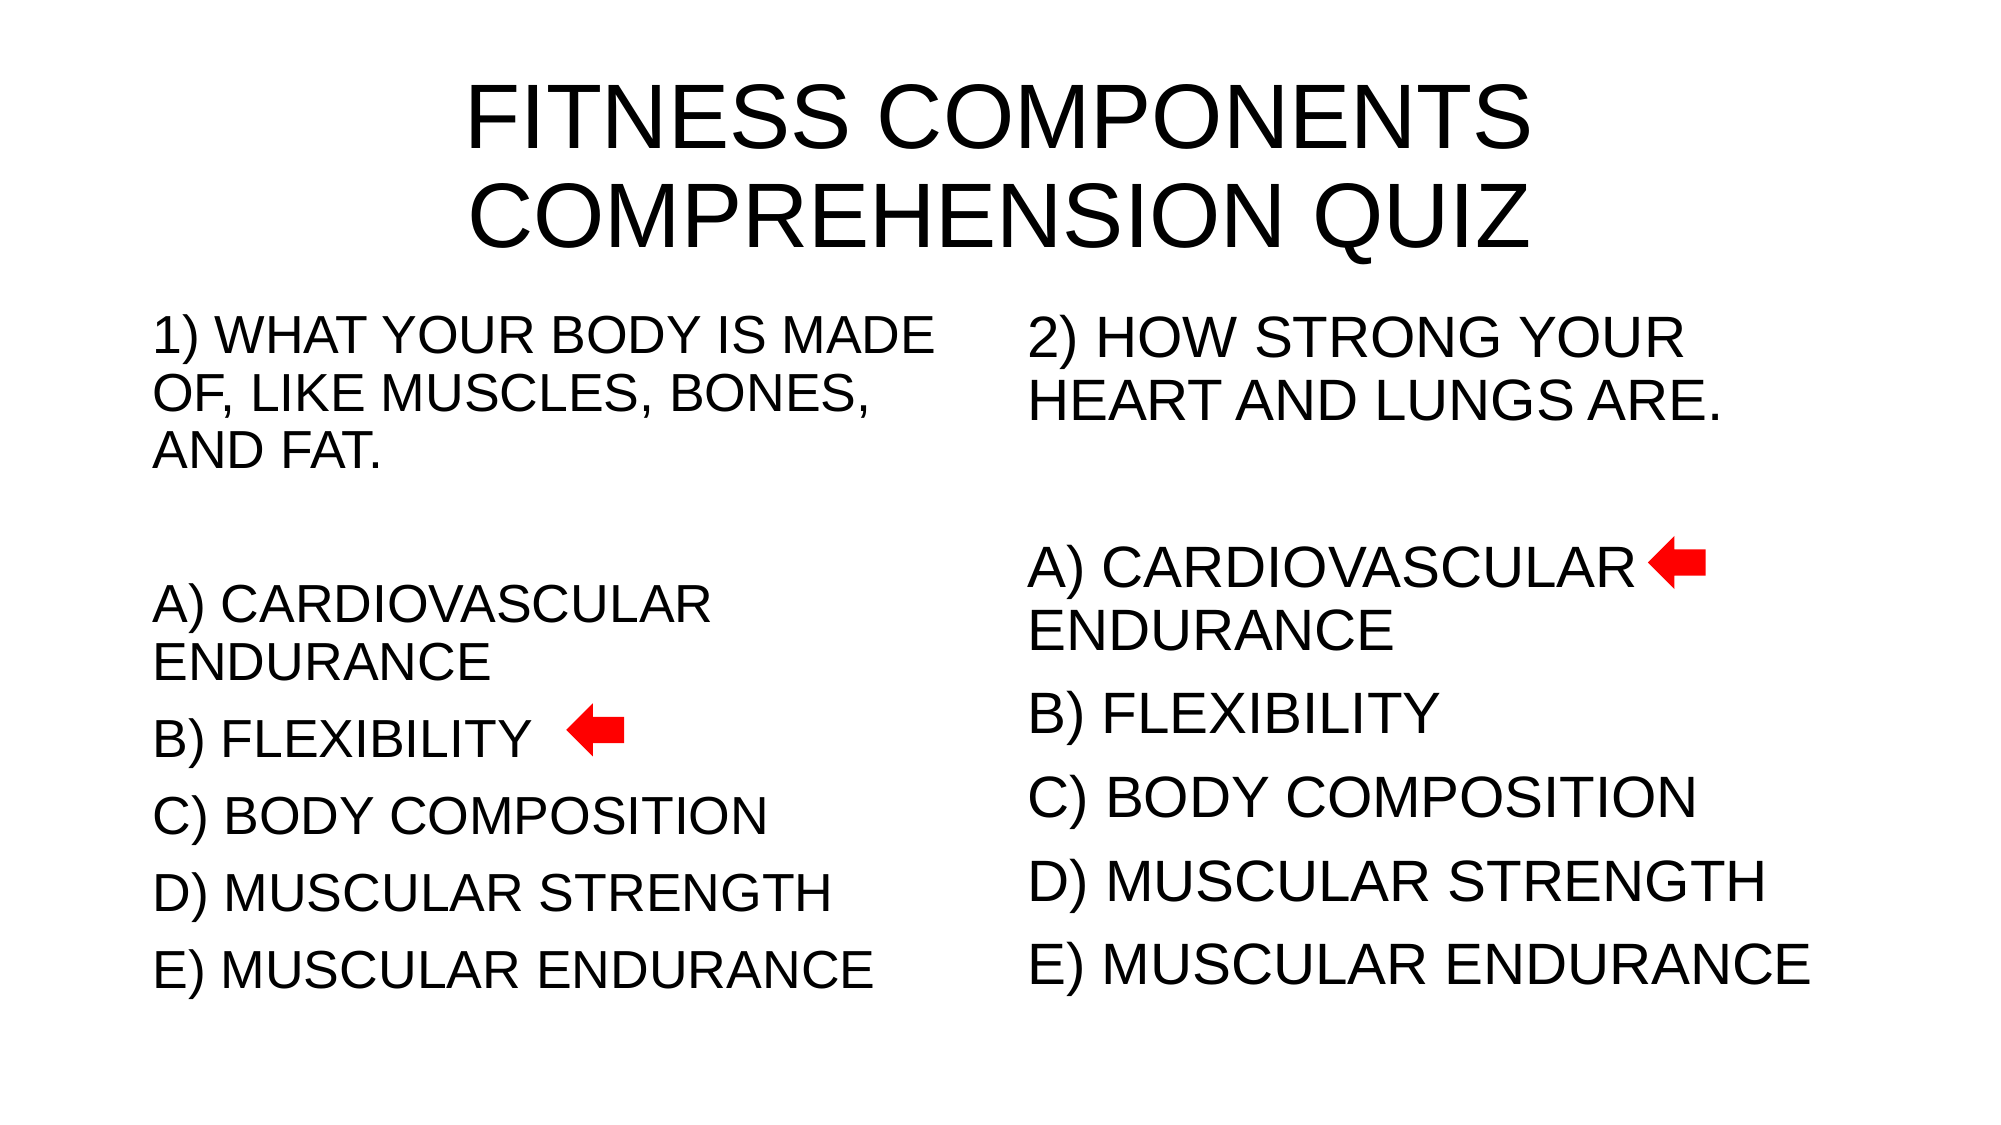

# FITNESS COMPONENTS COMPREHENSION QUIZ
1) WHAT YOUR BODY IS MADE OF, LIKE MUSCLES, BONES, AND FAT.

A) CARDIOVASCULAR ENDURANCE
B) FLEXIBILITY
C) BODY COMPOSITION
D) MUSCULAR STRENGTH
E) MUSCULAR ENDURANCE
2) HOW STRONG YOUR HEART AND LUNGS ARE.

A) CARDIOVASCULAR ENDURANCE
B) FLEXIBILITY
C) BODY COMPOSITION
D) MUSCULAR STRENGTH
E) MUSCULAR ENDURANCE